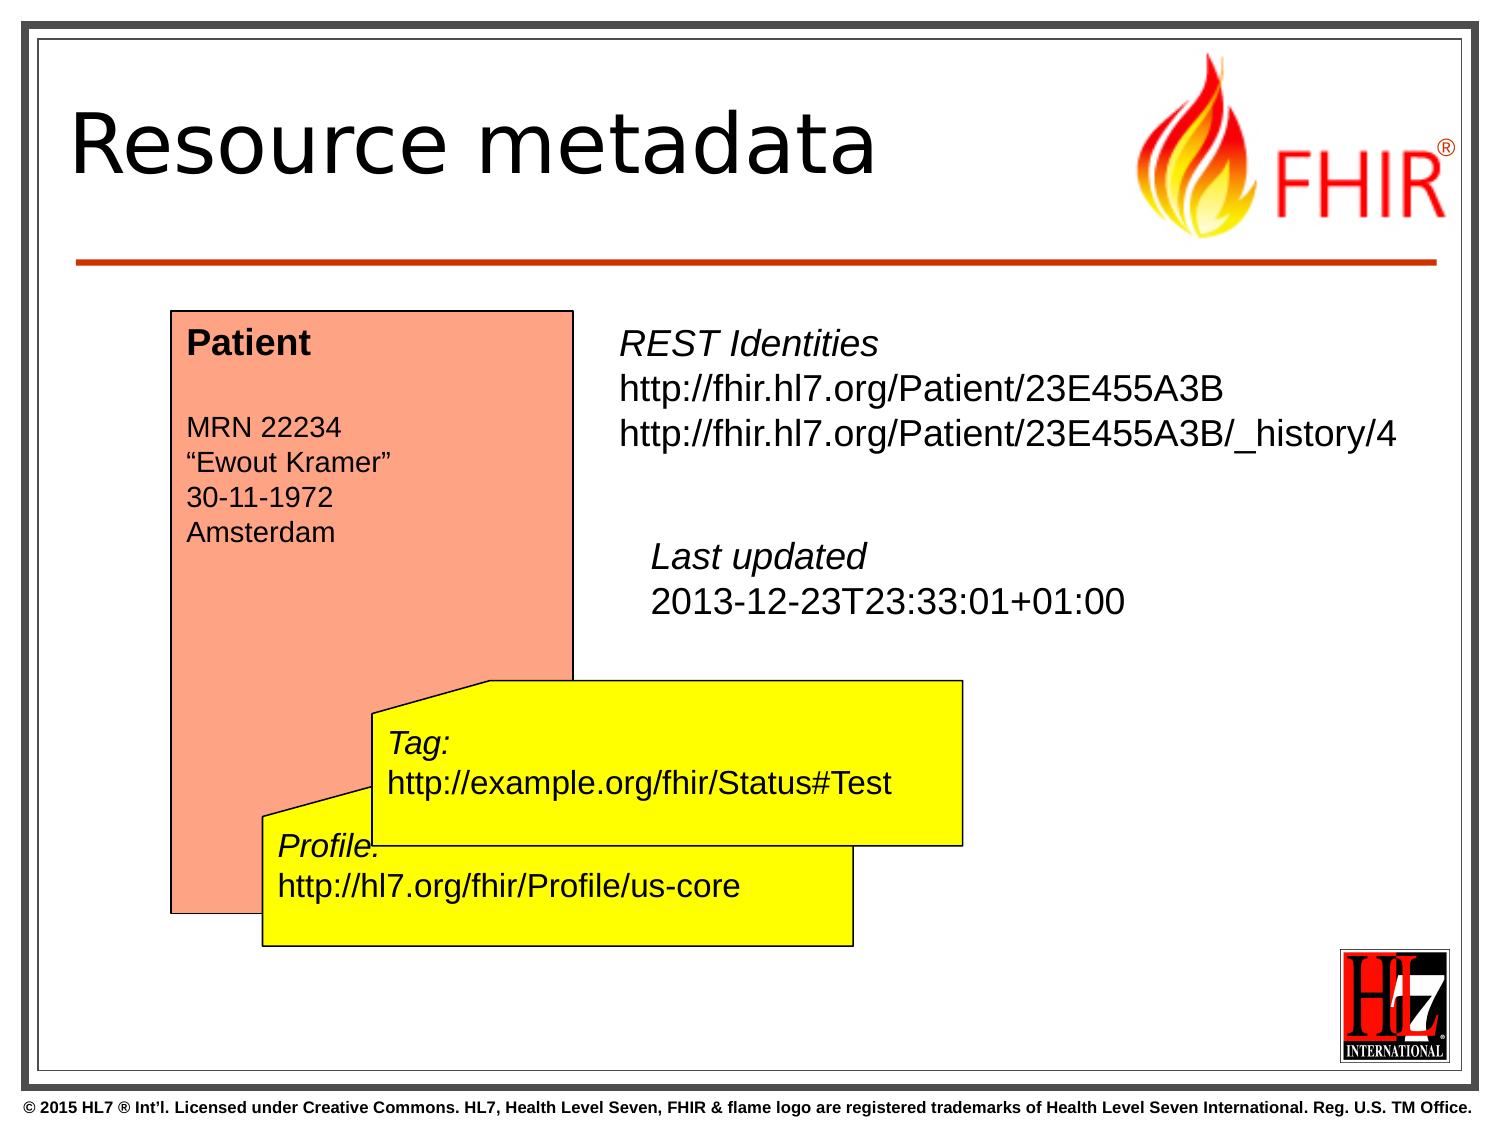

# Resource metadata
Patient

MRN 22234
“Ewout Kramer”
30-11-1972
Amsterdam

REST Identities
http://fhir.hl7.org/Patient/23E455A3B
http://fhir.hl7.org/Patient/23E455A3B/_history/4

Last updated
2013-12-23T23:33:01+01:00
Tag:
http://example.org/fhir/Status#Test

Profile:
http://hl7.org/fhir/Profile/us-core